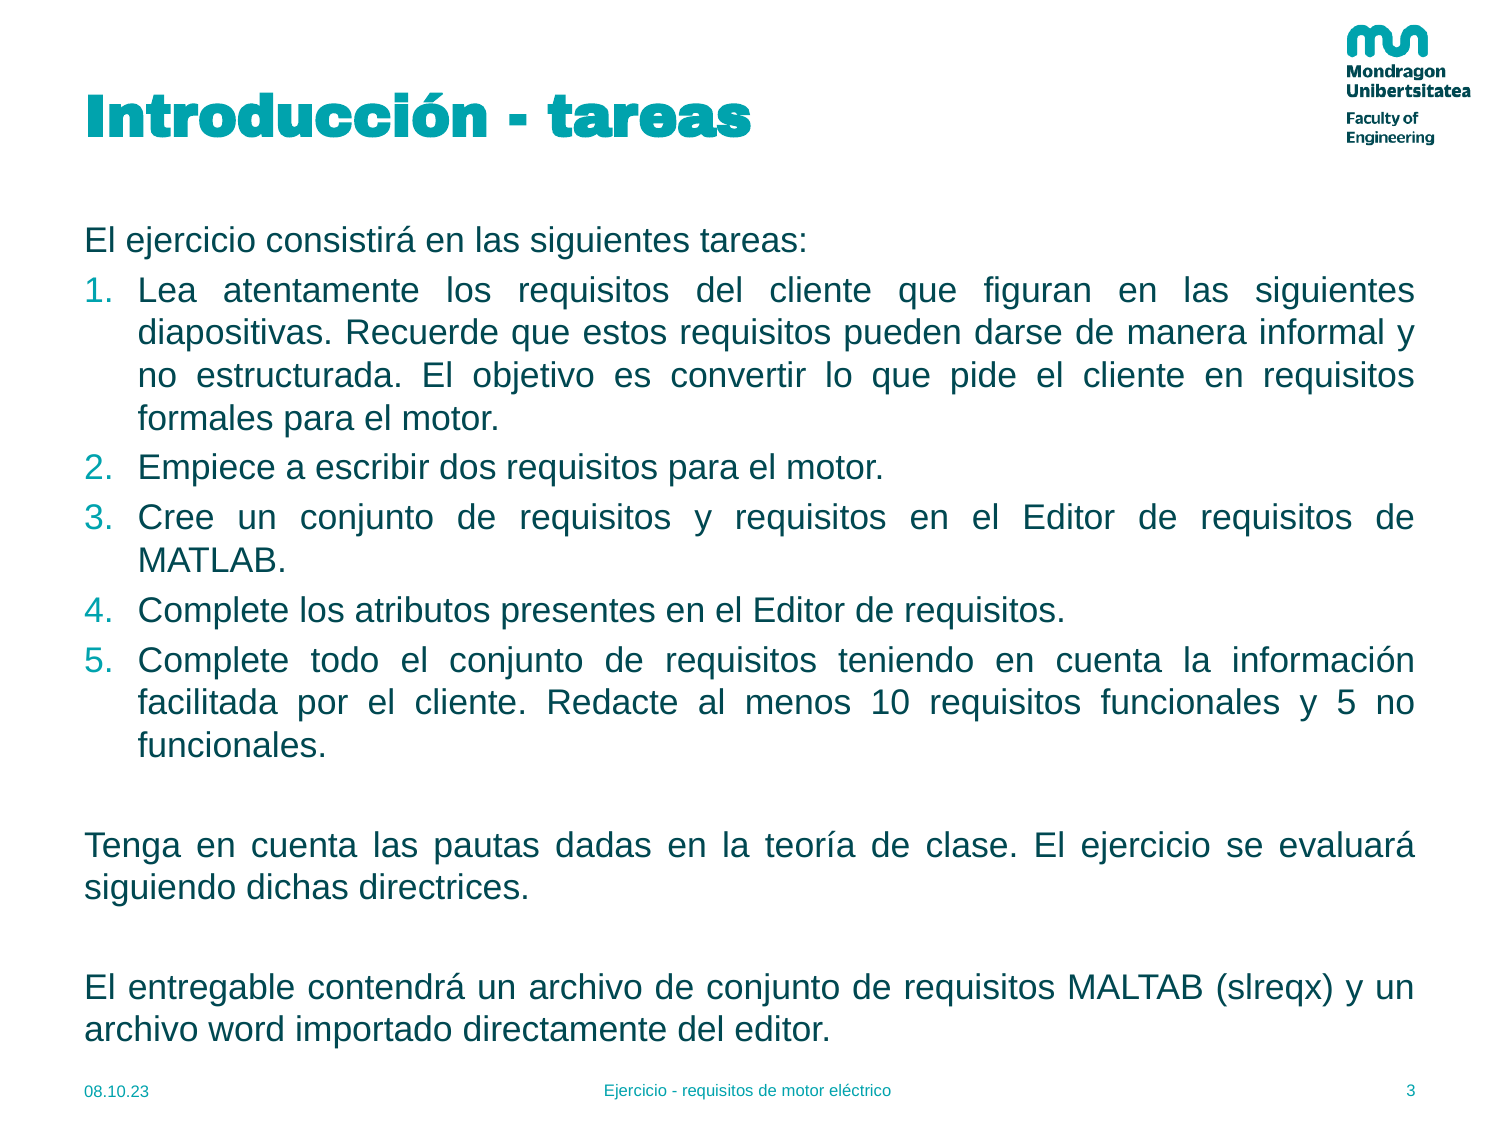

# Introducción - tareas
El ejercicio consistirá en las siguientes tareas:
Lea atentamente los requisitos del cliente que figuran en las siguientes diapositivas. Recuerde que estos requisitos pueden darse de manera informal y no estructurada. El objetivo es convertir lo que pide el cliente en requisitos formales para el motor.
Empiece a escribir dos requisitos para el motor.
Cree un conjunto de requisitos y requisitos en el Editor de requisitos de MATLAB.
Complete los atributos presentes en el Editor de requisitos.
Complete todo el conjunto de requisitos teniendo en cuenta la información facilitada por el cliente. Redacte al menos 10 requisitos funcionales y 5 no funcionales.

Tenga en cuenta las pautas dadas en la teoría de clase. El ejercicio se evaluará siguiendo dichas directrices.

El entregable contendrá un archivo de conjunto de requisitos MALTAB (slreqx) y un archivo word importado directamente del editor.
3
Ejercicio - requisitos de motor eléctrico
08.10.23